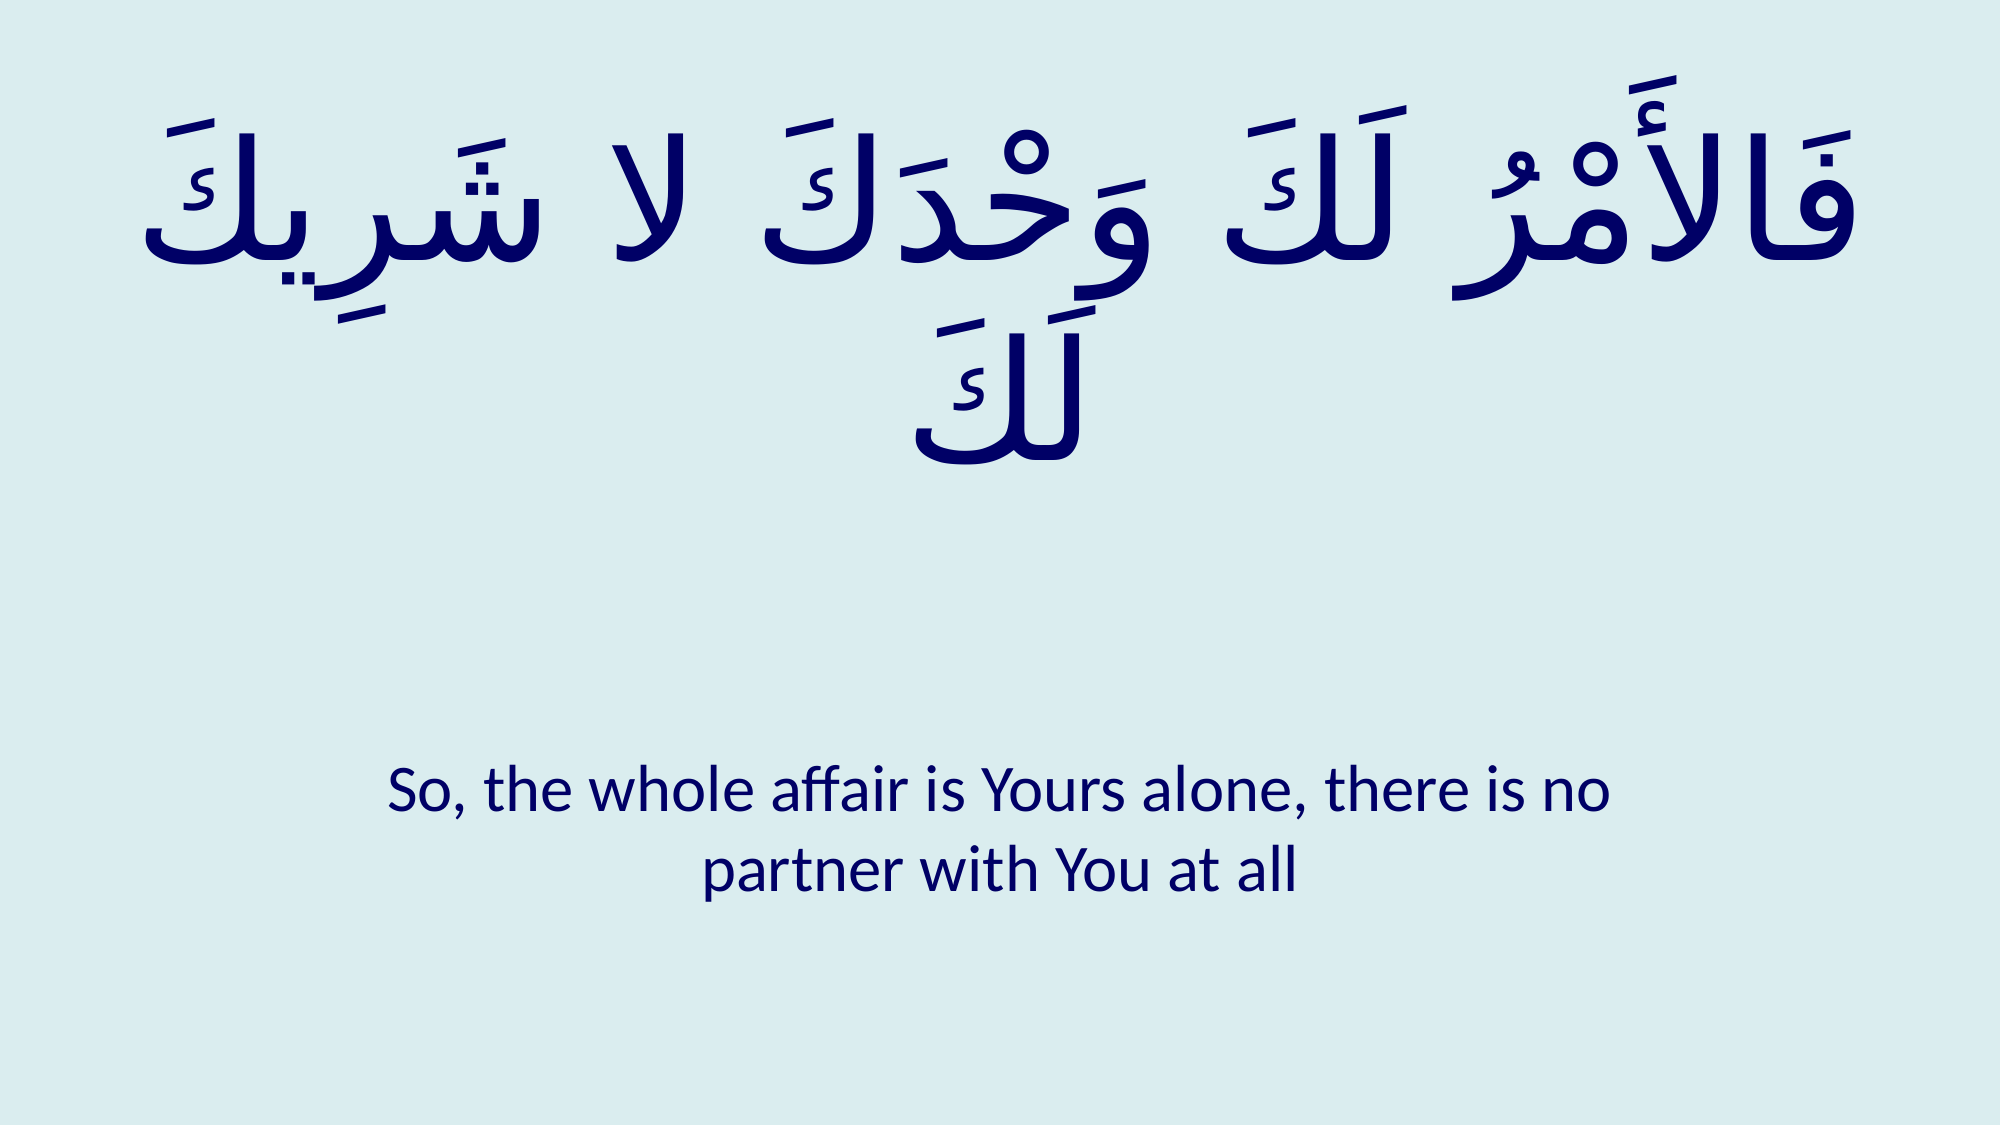

# فَالأَمْرُ لَكَ وَحْدَكَ لا شَرِيكَ لَكَ
So, the whole affair is Yours alone, there is no partner with You at all